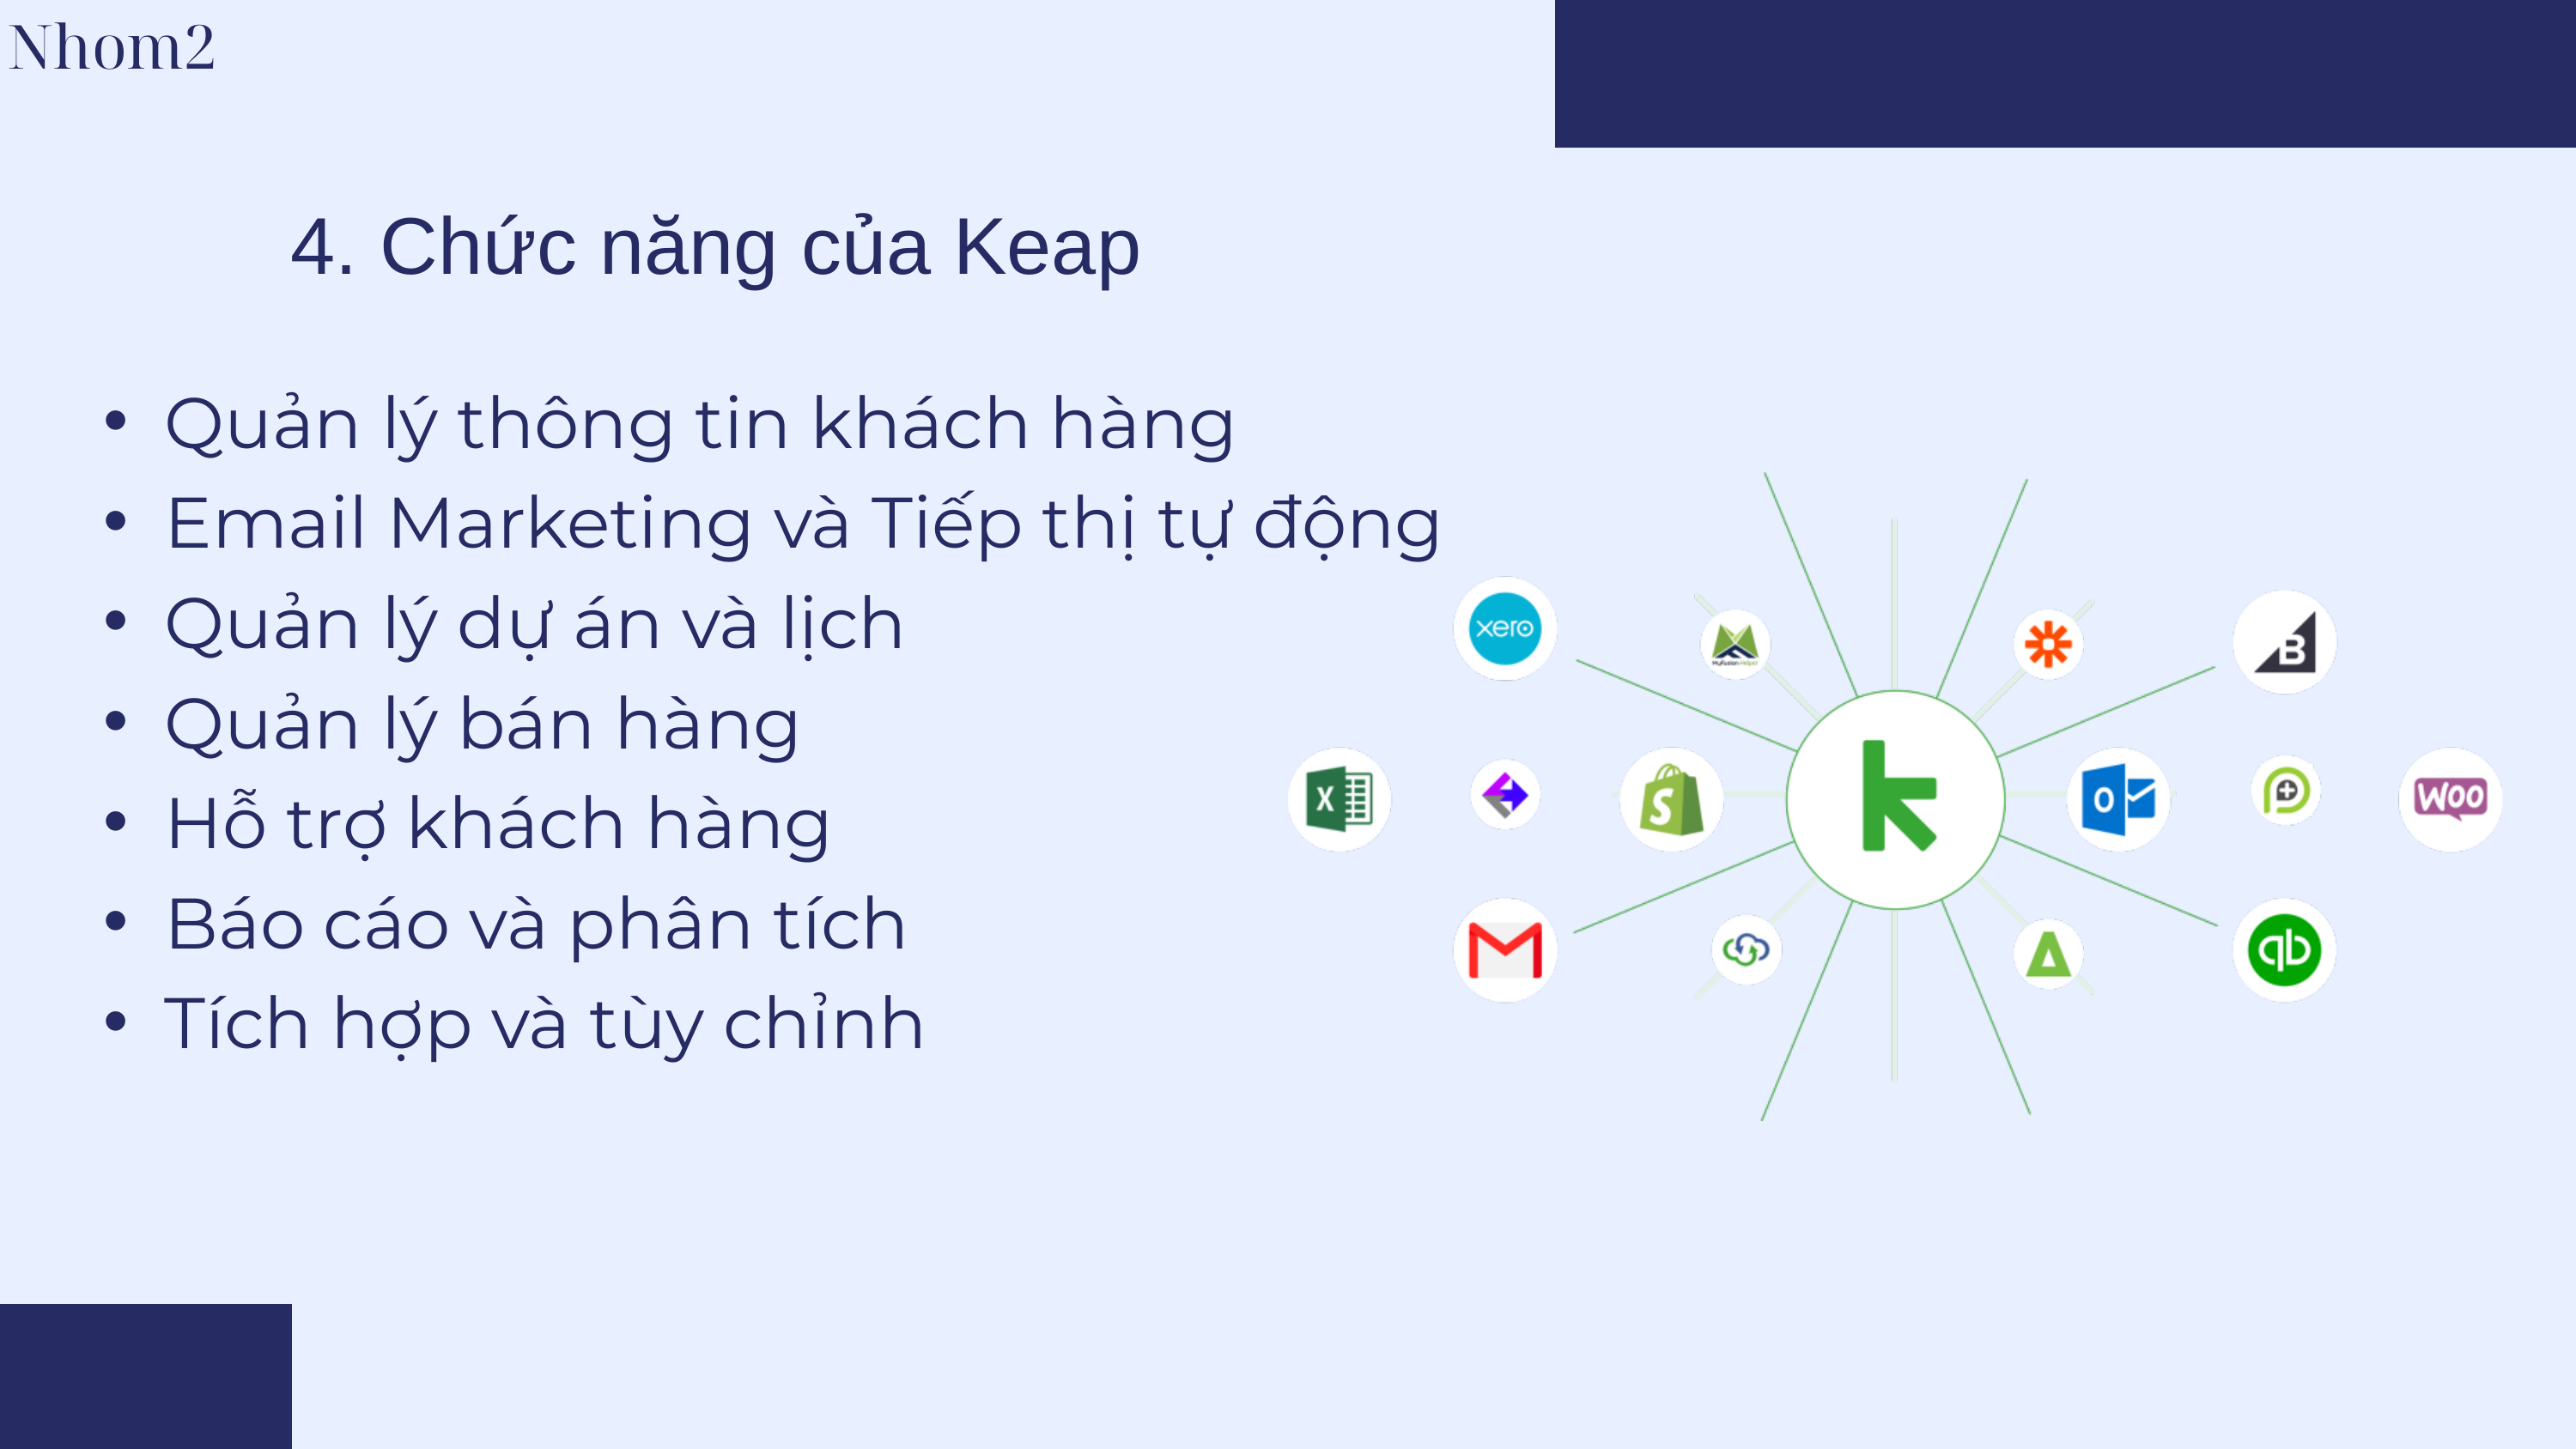

Nhom2
4. Chức năng của Keap
Quản lý thông tin khách hàng
Email Marketing và Tiếp thị tự động
Quản lý dự án và lịch
Quản lý bán hàng
Hỗ trợ khách hàng
Báo cáo và phân tích
Tích hợp và tùy chỉnh